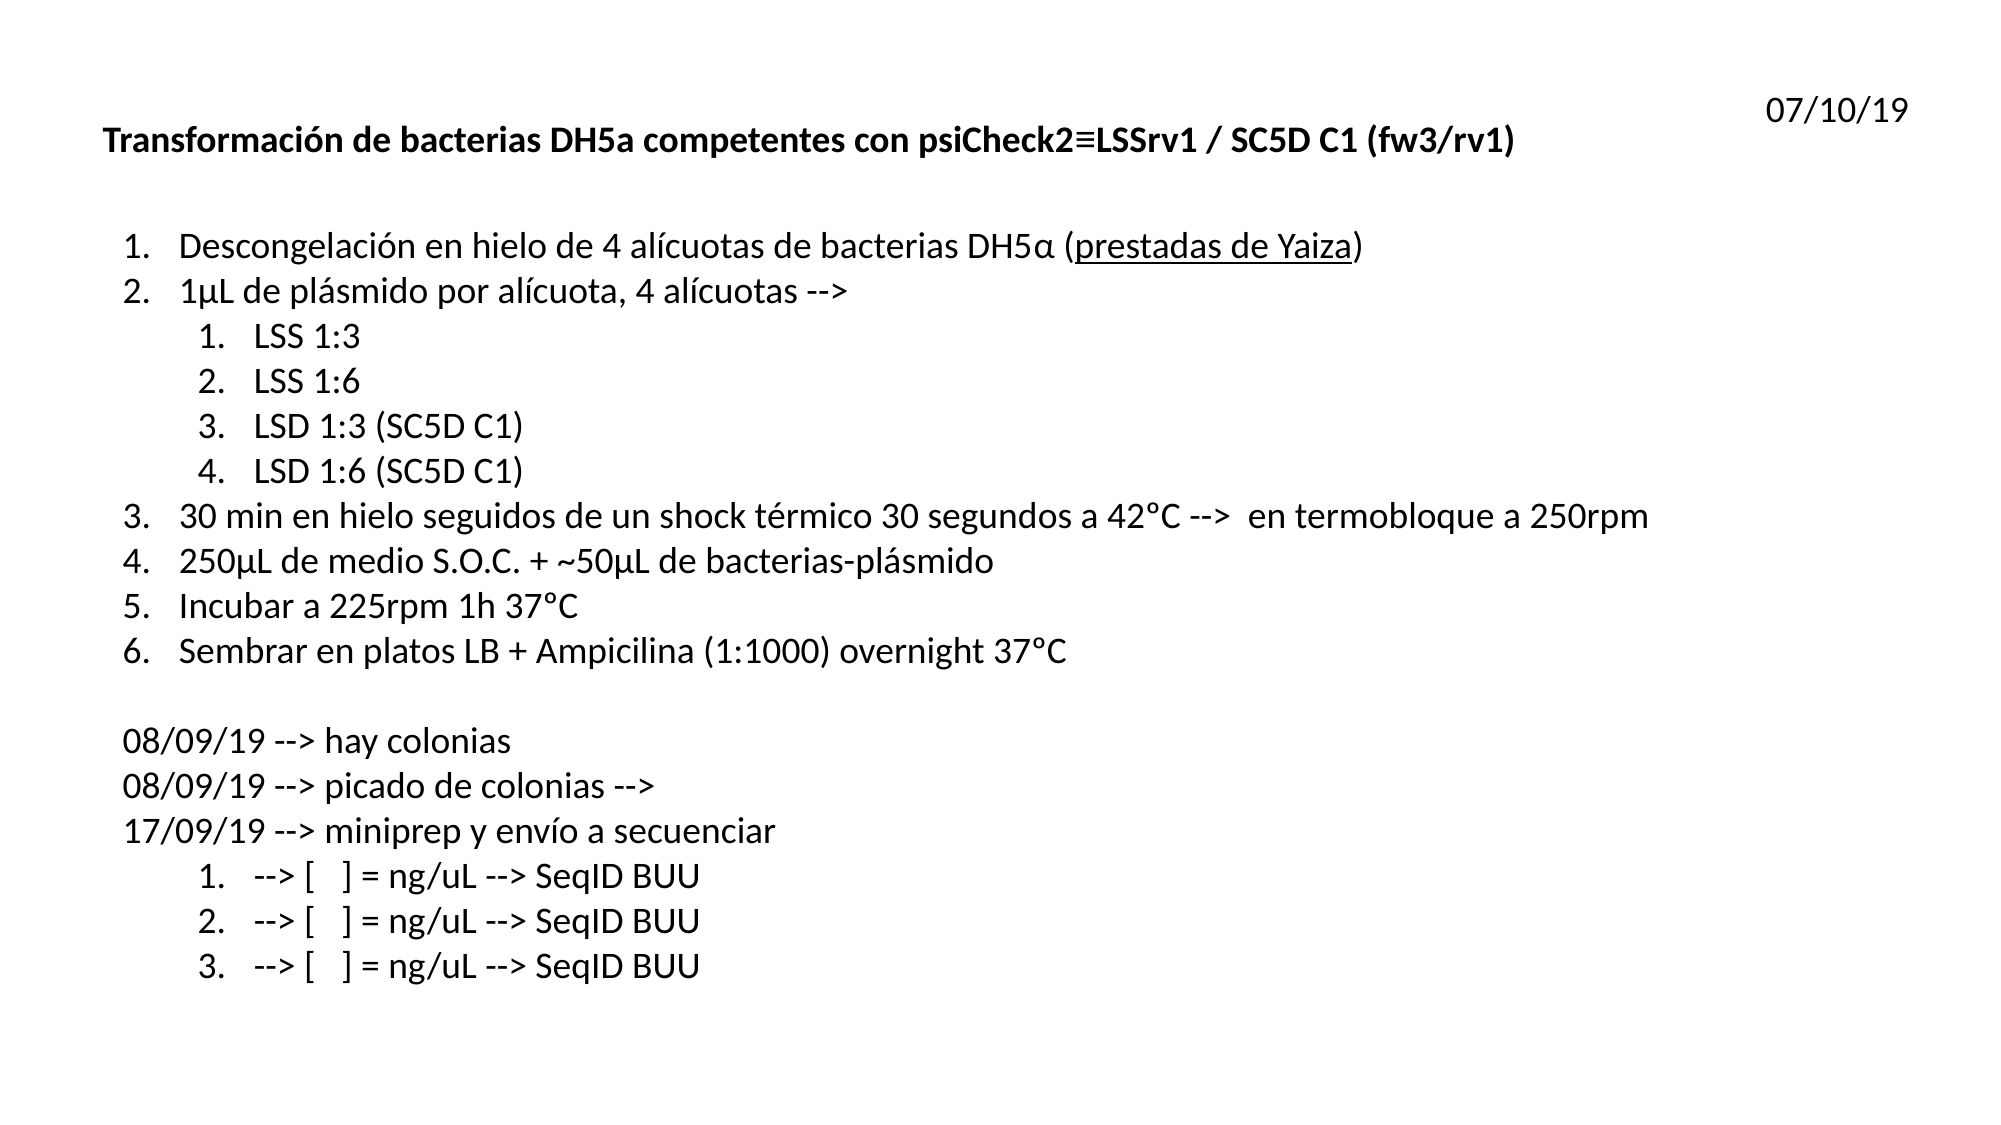

07/10/19
Transformación de bacterias DH5a competentes con psiCheck2≡LSSrv1 / SC5D C1 (fw3/rv1)
Descongelación en hielo de 4 alícuotas de bacterias DH5α (prestadas de Yaiza)
1µL de plásmido por alícuota, 4 alícuotas -->
LSS 1:3
LSS 1:6
LSD 1:3 (SC5D C1)
LSD 1:6 (SC5D C1)
30 min en hielo seguidos de un shock térmico 30 segundos a 42ºC -->  en termobloque a 250rpm
250µL de medio S.O.C. + ~50µL de bacterias-plásmido
Incubar a 225rpm 1h 37ºC
Sembrar en platos LB + Ampicilina (1:1000) overnight 37ºC

08/09/19 --> hay colonias
08/09/19 --> picado de colonias -->
17/09/19 --> miniprep y envío a secuenciar
--> [   ] = ng/uL --> SeqID BUU
--> [   ] = ng/uL --> SeqID BUU
--> [   ] = ng/uL --> SeqID BUU